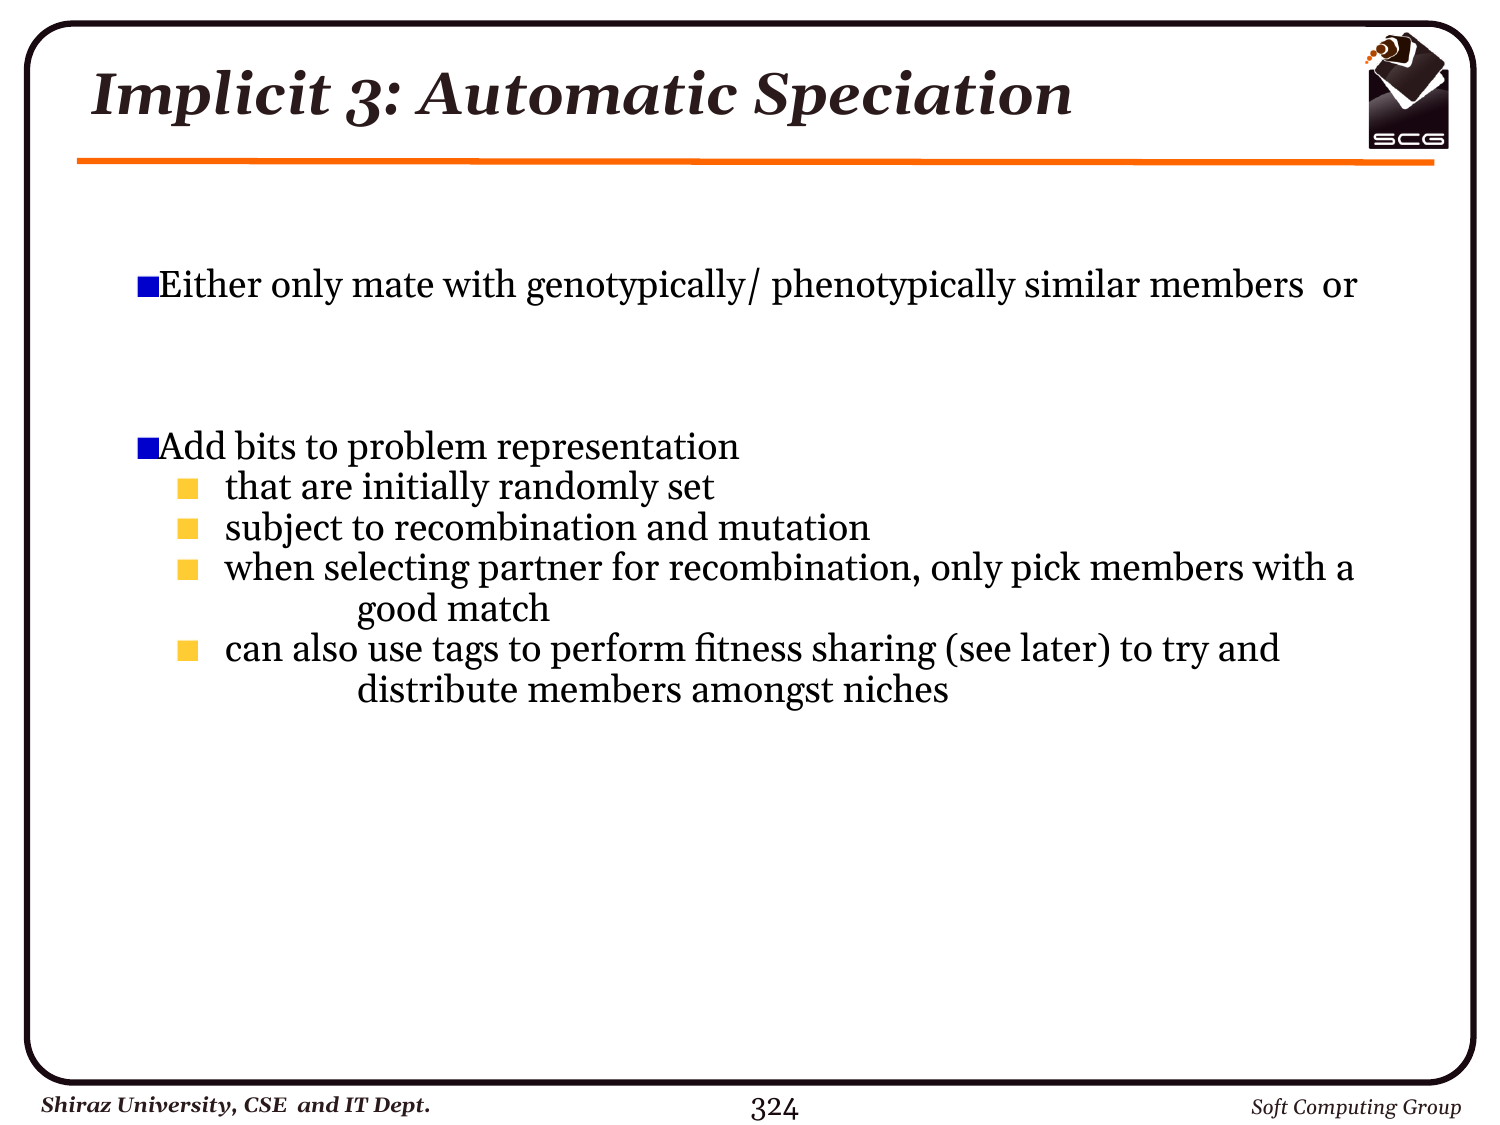

# Implicit 3: Automatic Speciation
Either only mate with genotypically/ phenotypically similar members  or

Add bits to problem representation
  that are initially randomly set
  subject to recombination and mutation
  when selecting partner for recombination, only pick members with a   	good match
  can also use tags to perform fitness sharing (see later) to try and 	distribute members amongst niches
324